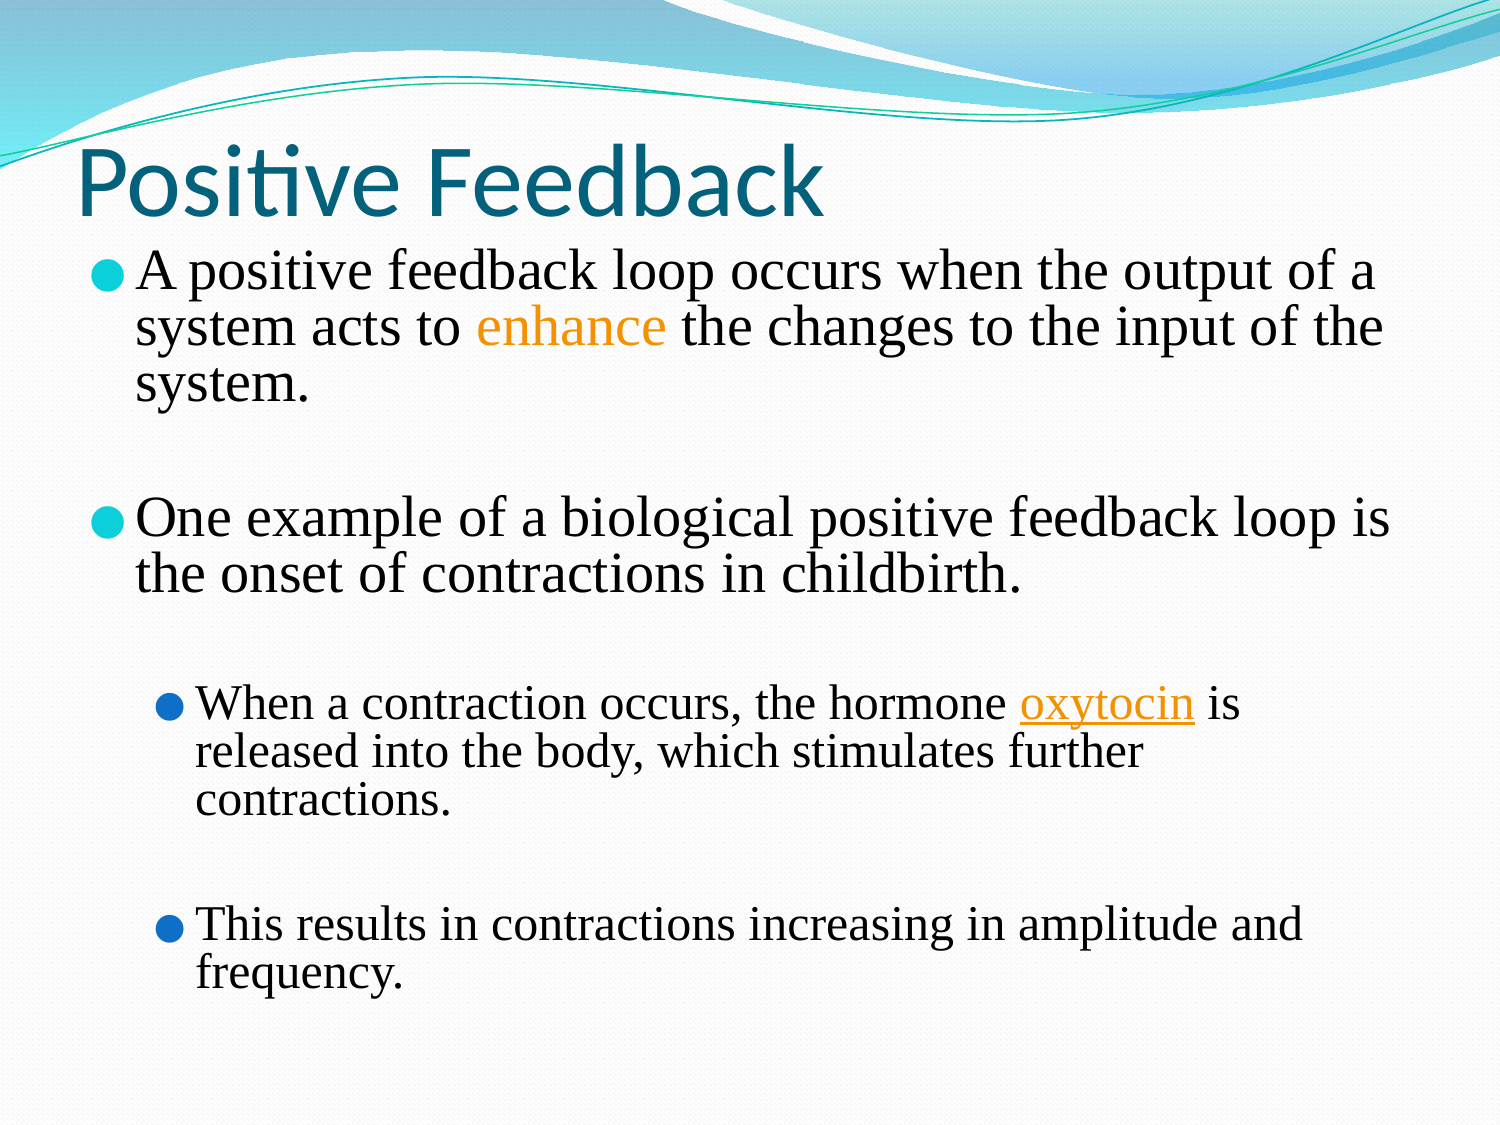

# Positive Feedback
A positive feedback loop occurs when the output of a system acts to enhance the changes to the input of the system.

One example of a biological positive feedback loop is the onset of contractions in childbirth.

When a contraction occurs, the hormone oxytocin is released into the body, which stimulates further contractions.

This results in contractions increasing in amplitude and frequency.